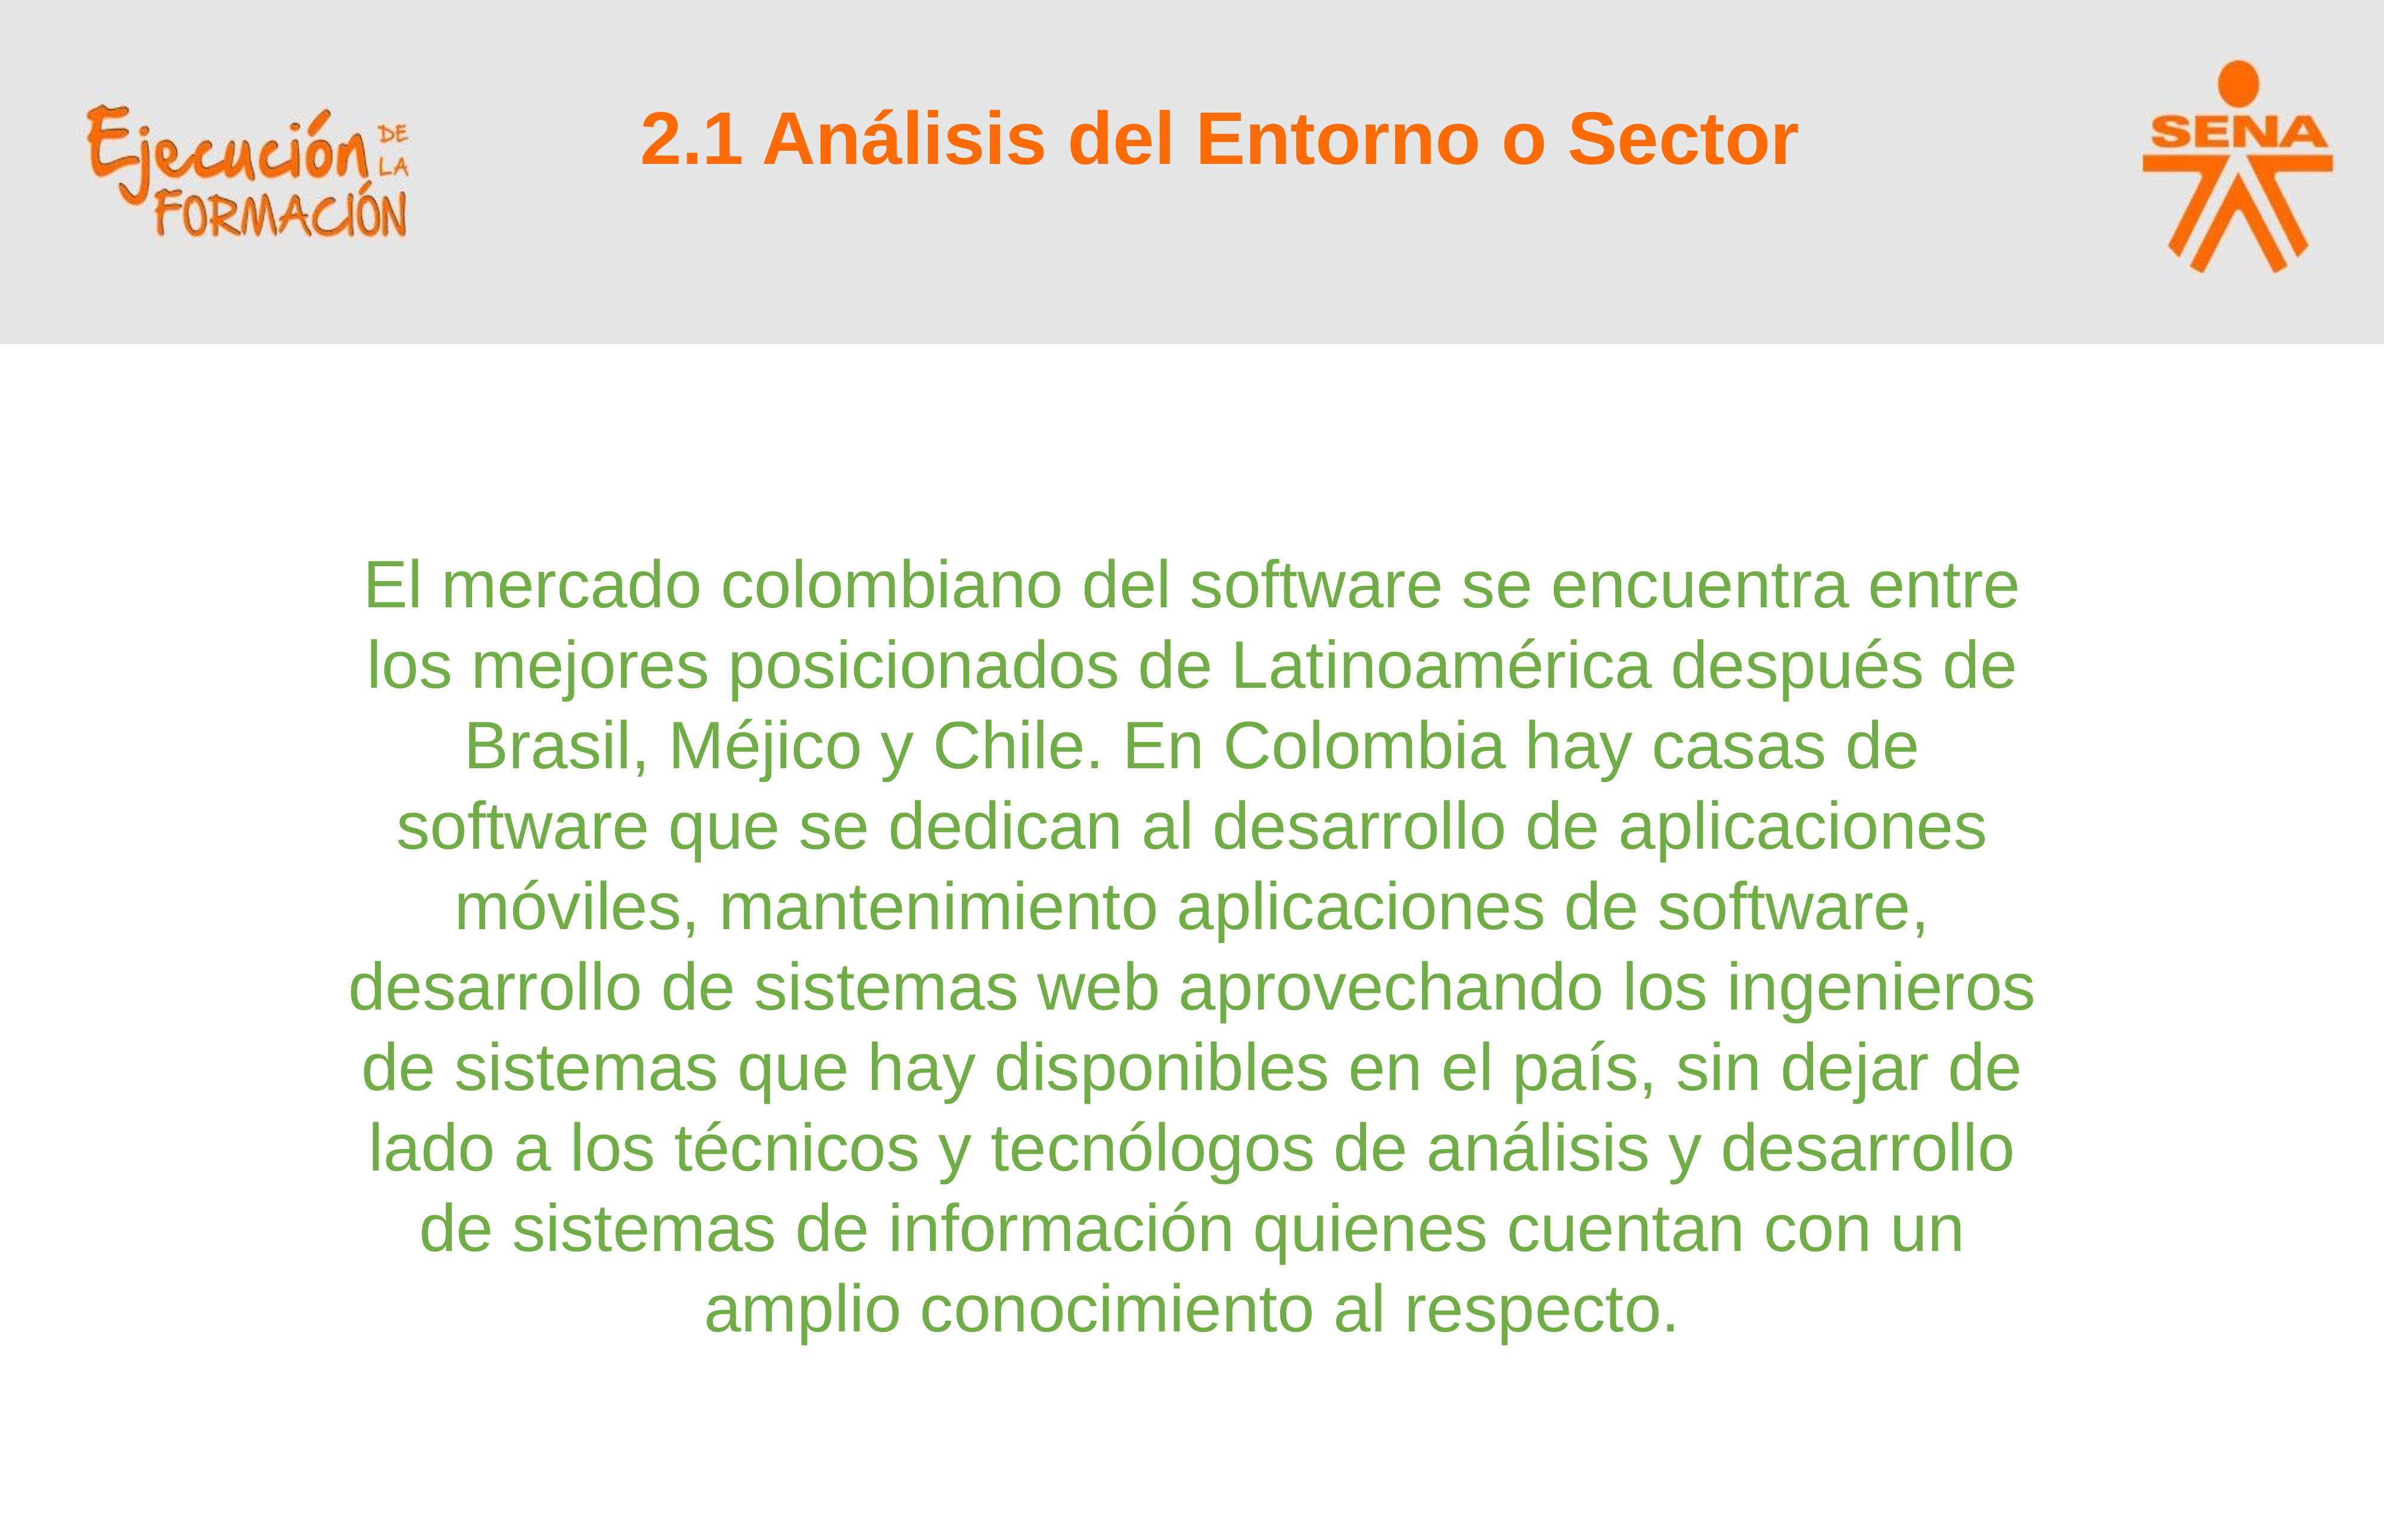

2.1 Análisis del Entorno o Sector

El mercado colombiano del software se encuentra entre los mejores posicionados de Latinoamérica después de Brasil, Méjico y Chile. En Colombia hay casas de software que se dedican al desarrollo de aplicaciones móviles, mantenimiento aplicaciones de software, desarrollo de sistemas web aprovechando los ingenieros de sistemas que hay disponibles en el país, sin dejar de lado a los técnicos y tecnólogos de análisis y desarrollo de sistemas de información quienes cuentan con un amplio conocimiento al respecto.